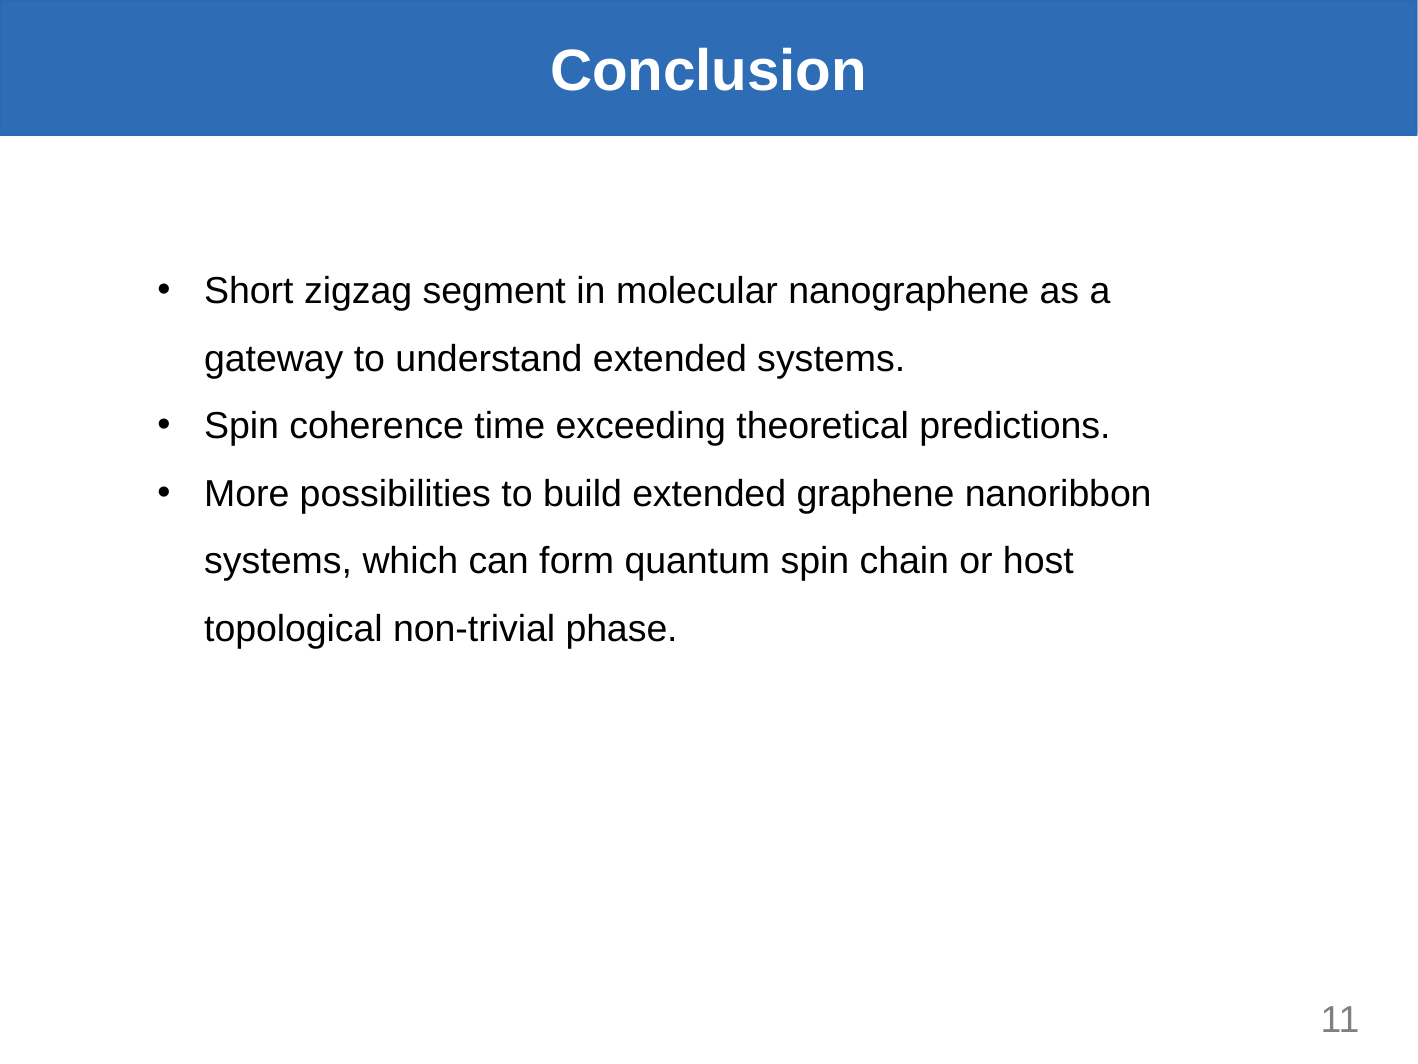

Conclusion
Short zigzag segment in molecular nanographene as a gateway to understand extended systems.
Spin coherence time exceeding theoretical predictions.
More possibilities to build extended graphene nanoribbon systems, which can form quantum spin chain or host topological non-trivial phase.
11